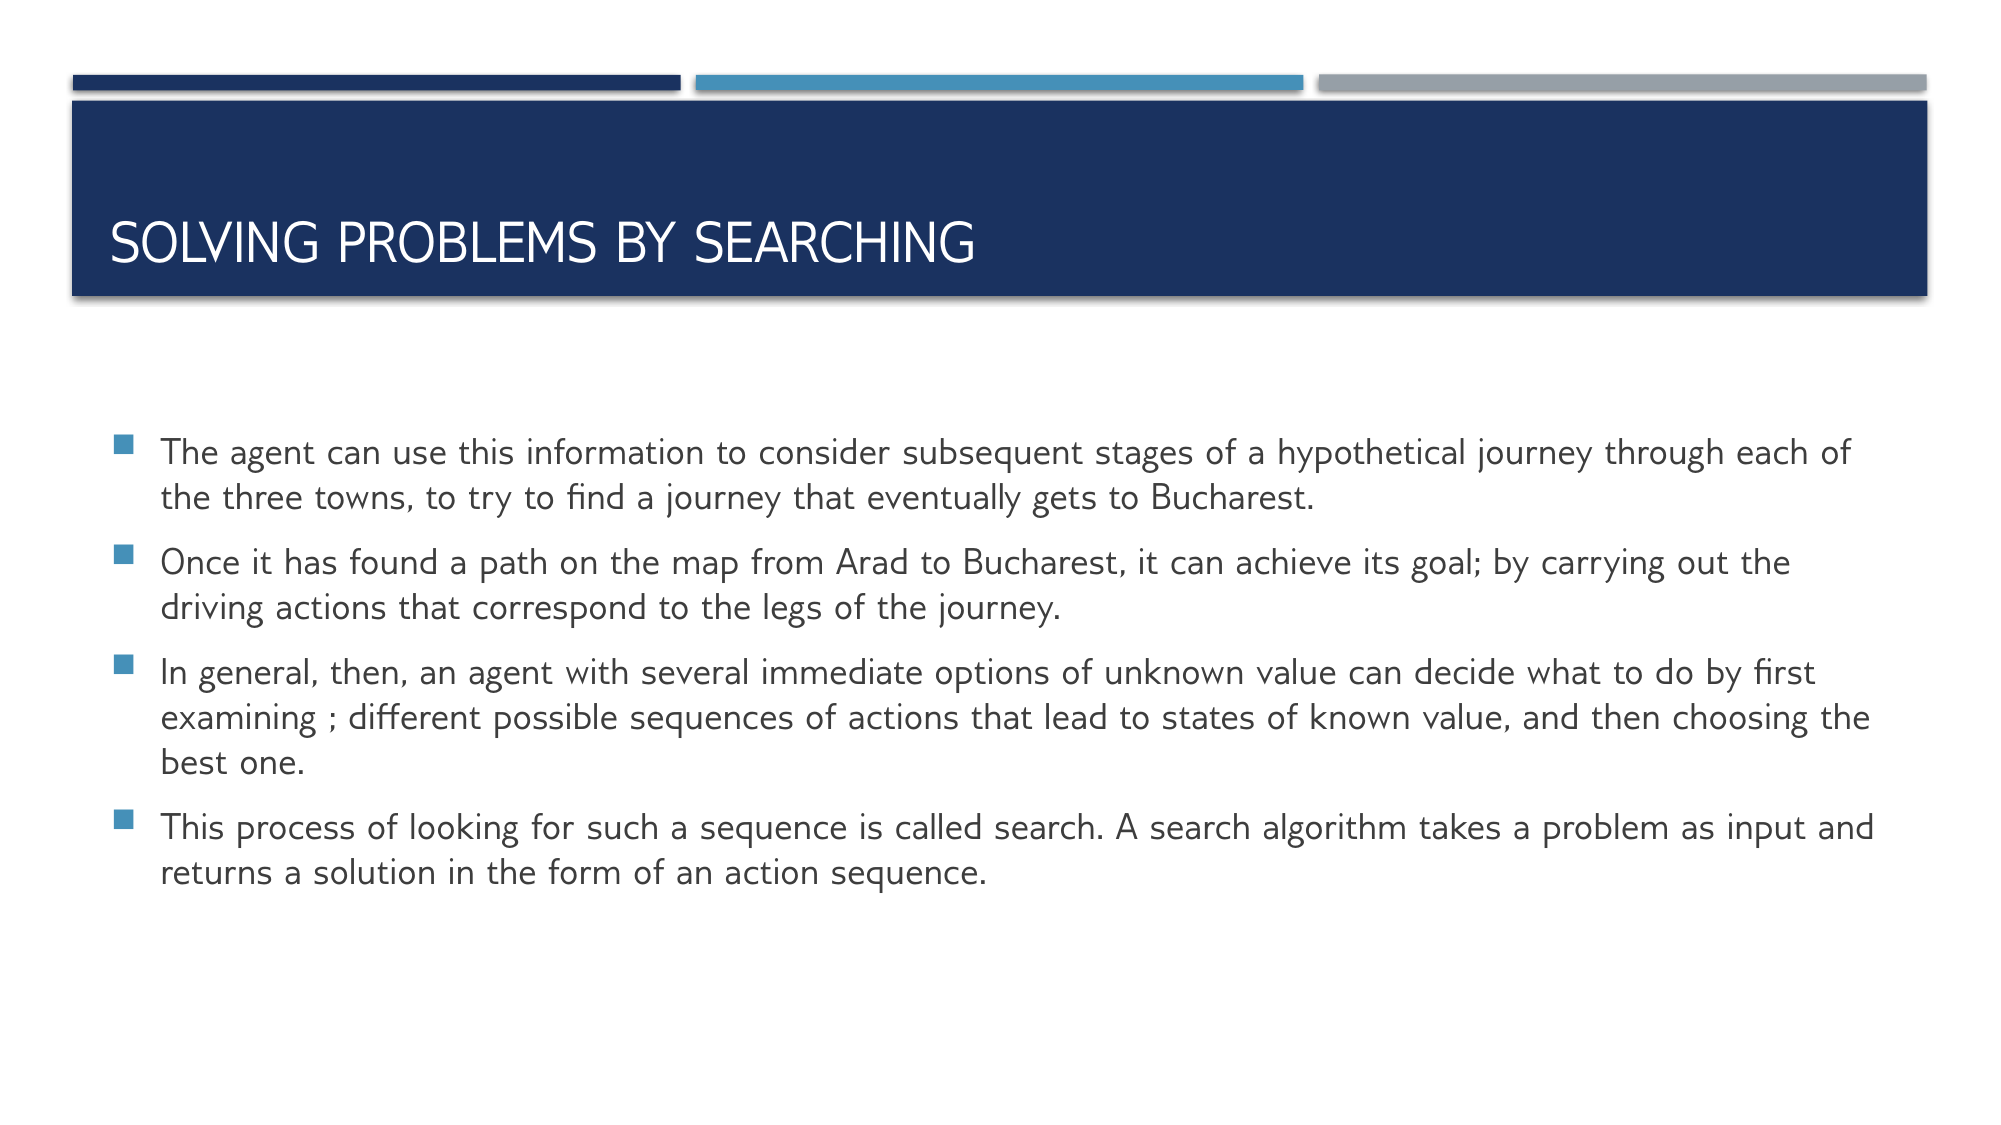

# Solving problems by searching
The agent can use this information to consider subsequent stages of a hypothetical journey through each of the three towns, to try to find a journey that eventually gets to Bucharest.
Once it has found a path on the map from Arad to Bucharest, it can achieve its goal; by carrying out the driving actions that correspond to the legs of the journey.
In general, then, an agent with several immediate options of unknown value can decide what to do by first examining ; different possible sequences of actions that lead to states of known value, and then choosing the best one.
This process of looking for such a sequence is called search. A search algorithm takes a problem as input and returns a solution in the form of an action sequence.